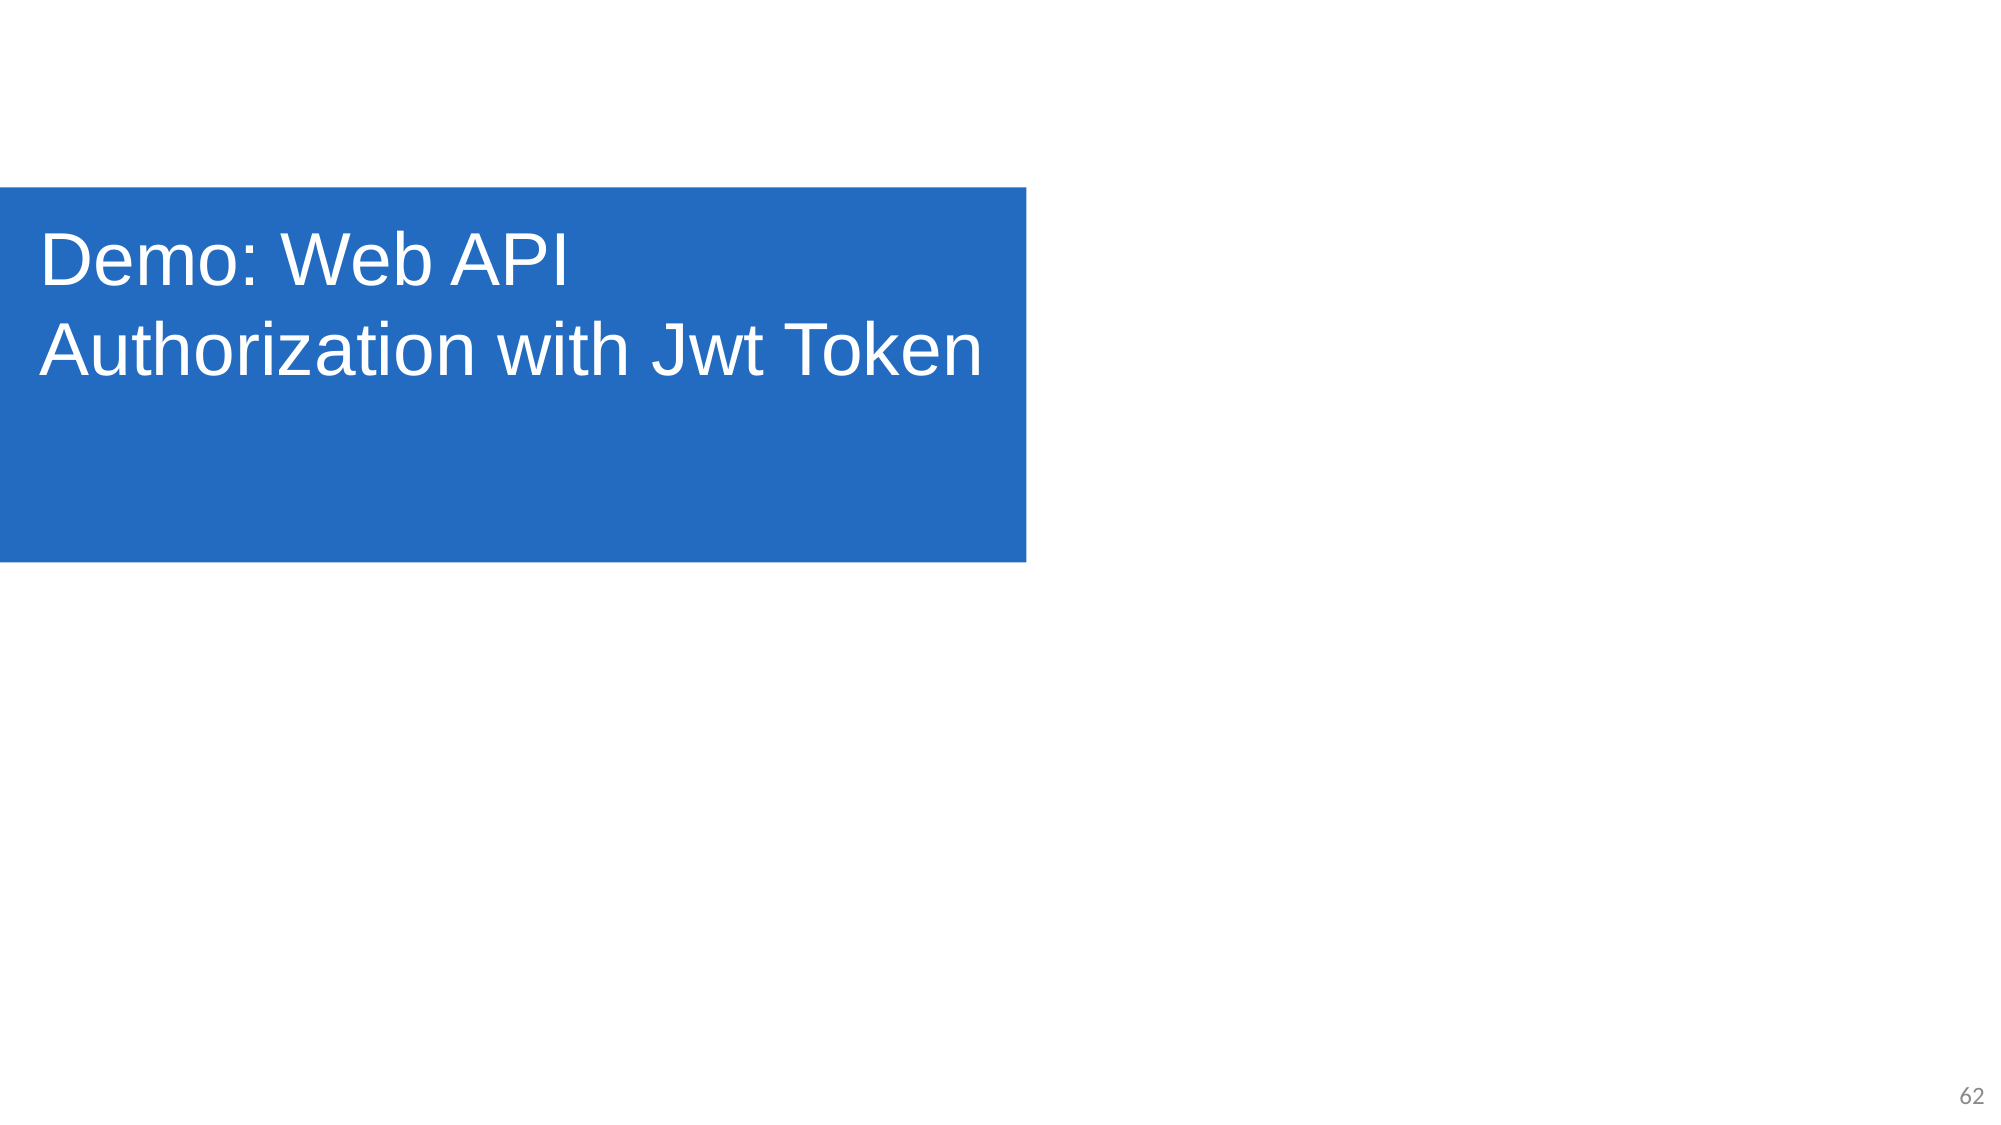

Demo: Web API Authorization with Jwt Token
62